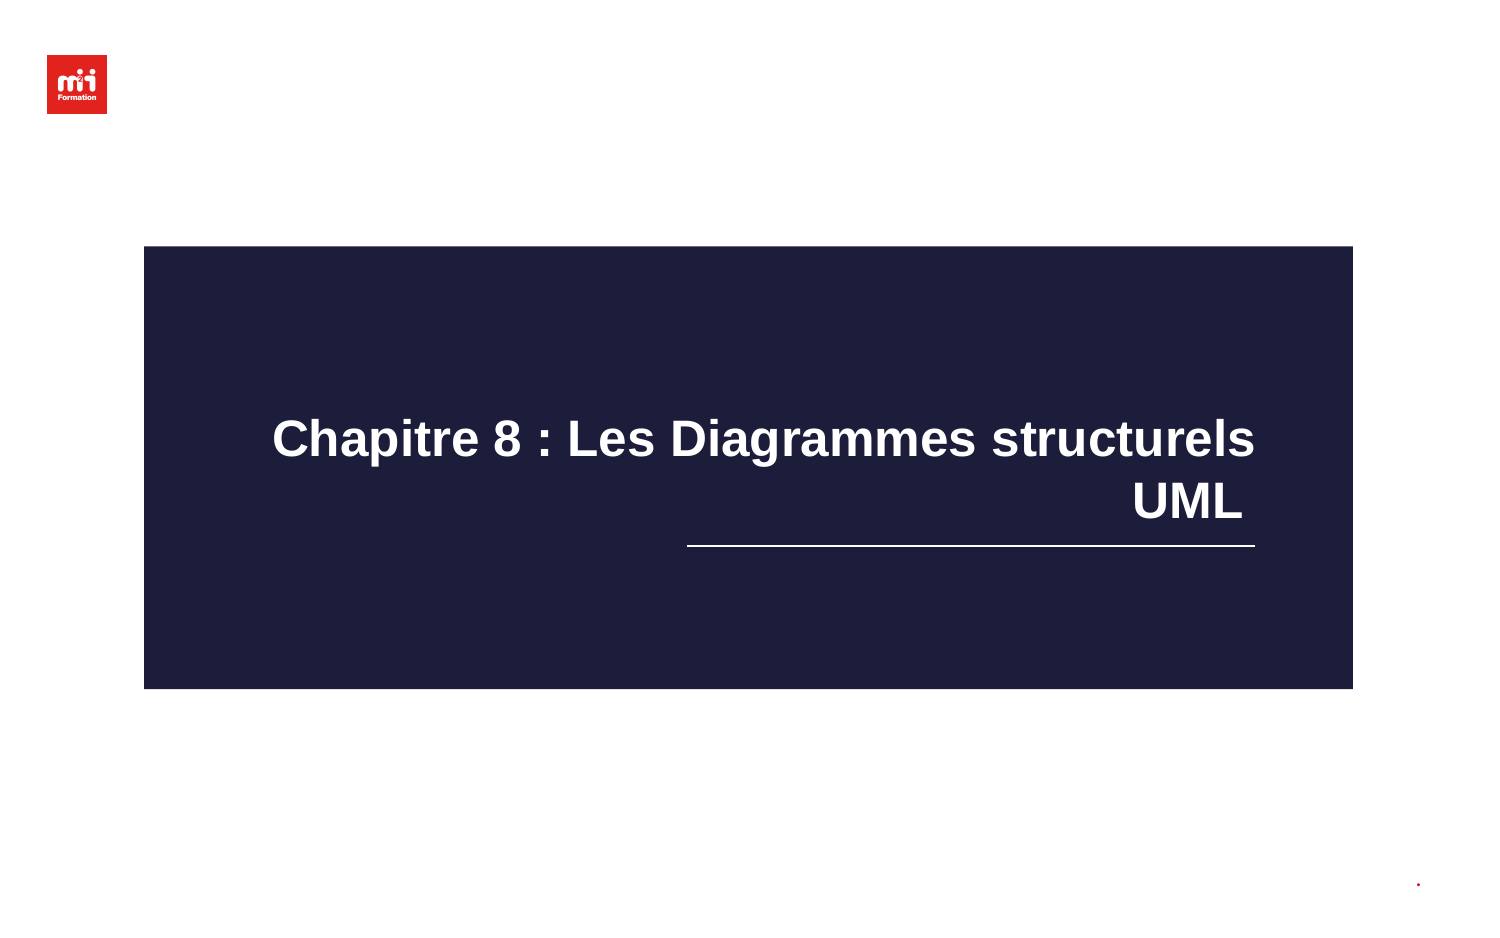

# Chapitre 8 : Les Diagrammes structurels UML